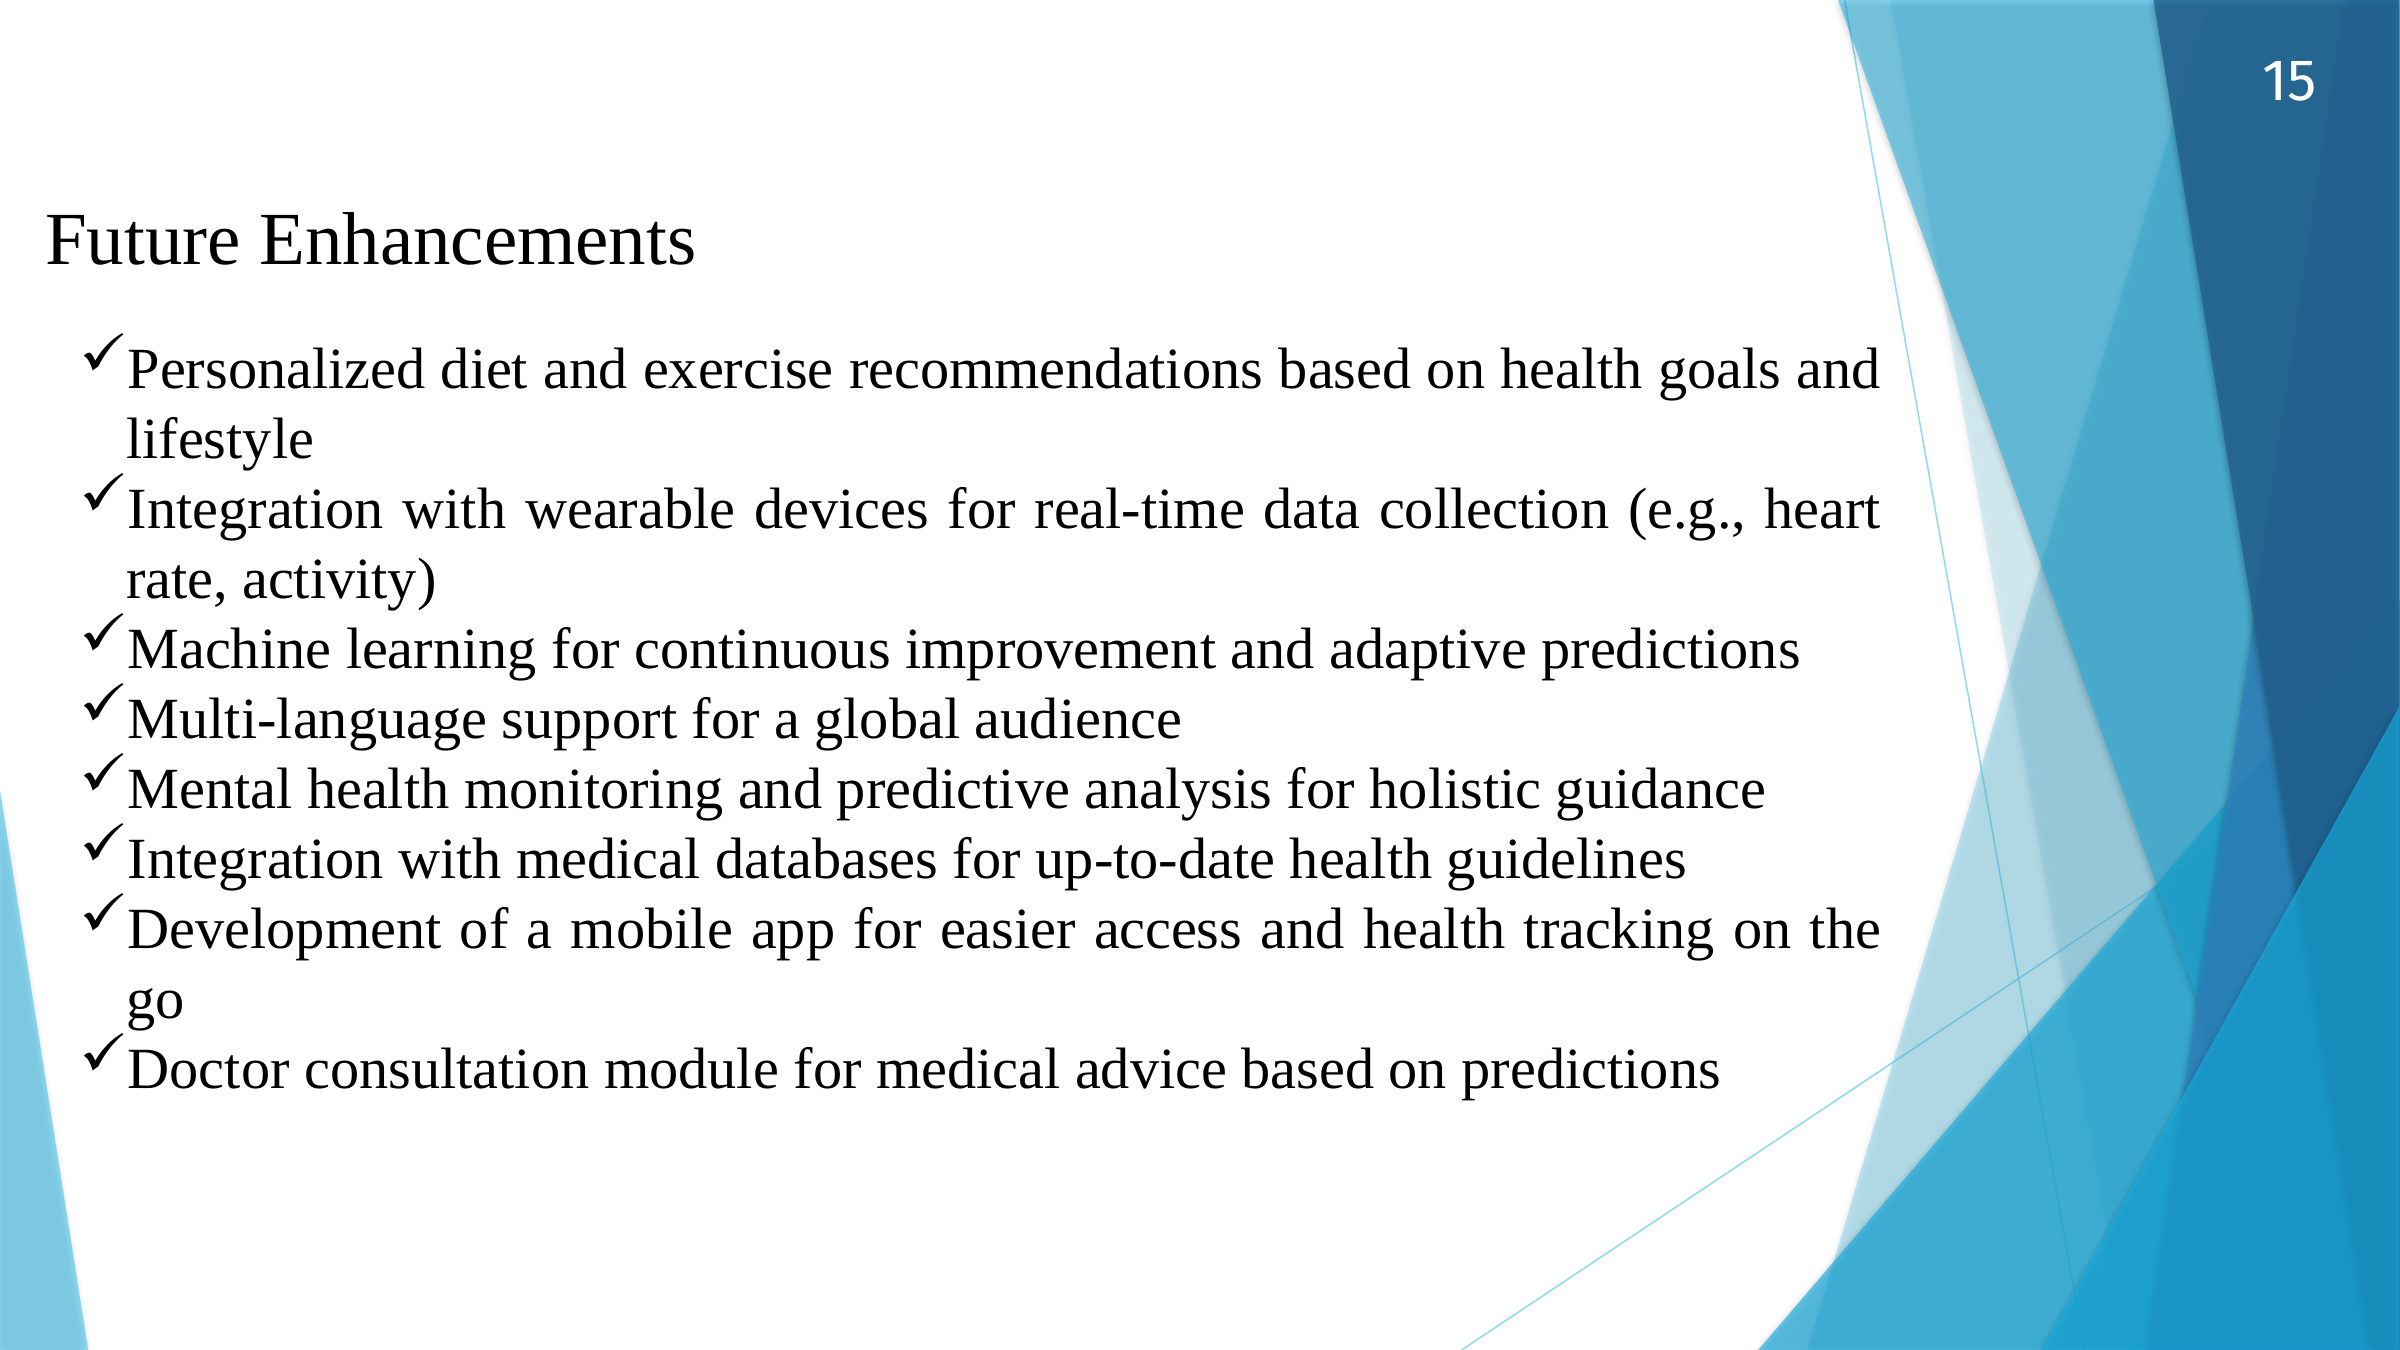

15
Future Enhancements
Personalized diet and exercise recommendations based on health goals and lifestyle
Integration with wearable devices for real-time data collection (e.g., heart rate, activity)
Machine learning for continuous improvement and adaptive predictions
Multi-language support for a global audience
Mental health monitoring and predictive analysis for holistic guidance
Integration with medical databases for up-to-date health guidelines
Development of a mobile app for easier access and health tracking on the go
Doctor consultation module for medical advice based on predictions